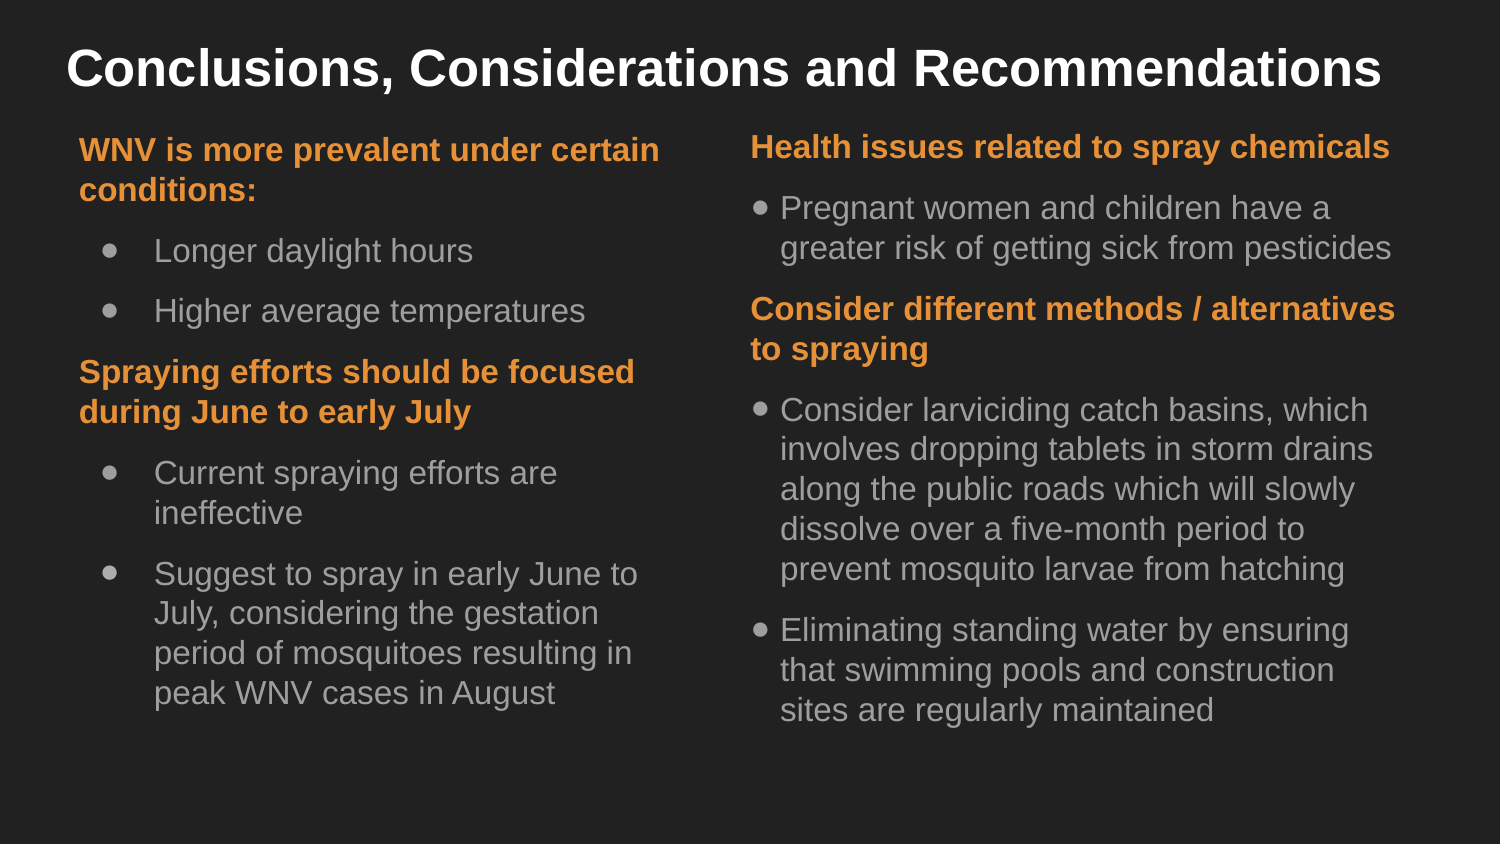

# Conclusions, Considerations and Recommendations
WNV is more prevalent under certain conditions:
Longer daylight hours
Higher average temperatures
Spraying efforts should be focused during June to early July
Current spraying efforts are ineffective
Suggest to spray in early June to July, considering the gestation period of mosquitoes resulting in peak WNV cases in August
Health issues related to spray chemicals
Pregnant women and children have a greater risk of getting sick from pesticides
Consider different methods / alternatives to spraying
Consider larviciding catch basins, which involves dropping tablets in storm drains along the public roads which will slowly dissolve over a five-month period to prevent mosquito larvae from hatching
Eliminating standing water by ensuring that swimming pools and construction sites are regularly maintained